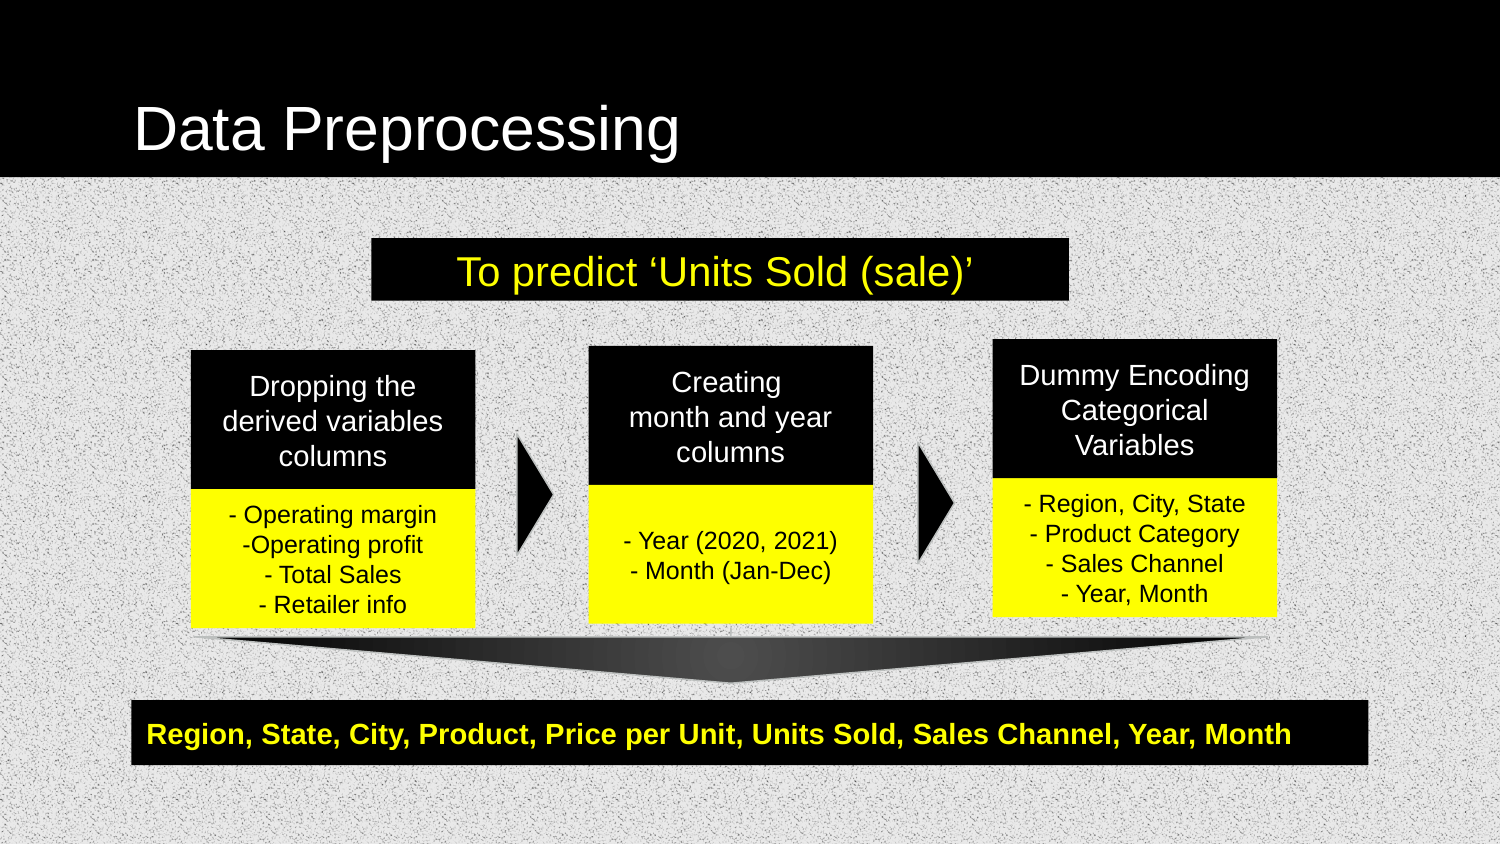

# Data Preprocessing

To predict ‘Units Sold (sale)’
Dummy Encoding Categorical Variables
Creating
month and year columns
Dropping the derived variables columns

- Region, City, State
- Product Category
- Sales Channel
- Year, Month
- Year (2020, 2021)
- Month (Jan-Dec)
- Operating margin
-Operating profit
- Total Sales
- Retailer info
Region, State, City, Product, Price per Unit, Units Sold, Sales Channel, Year, Month